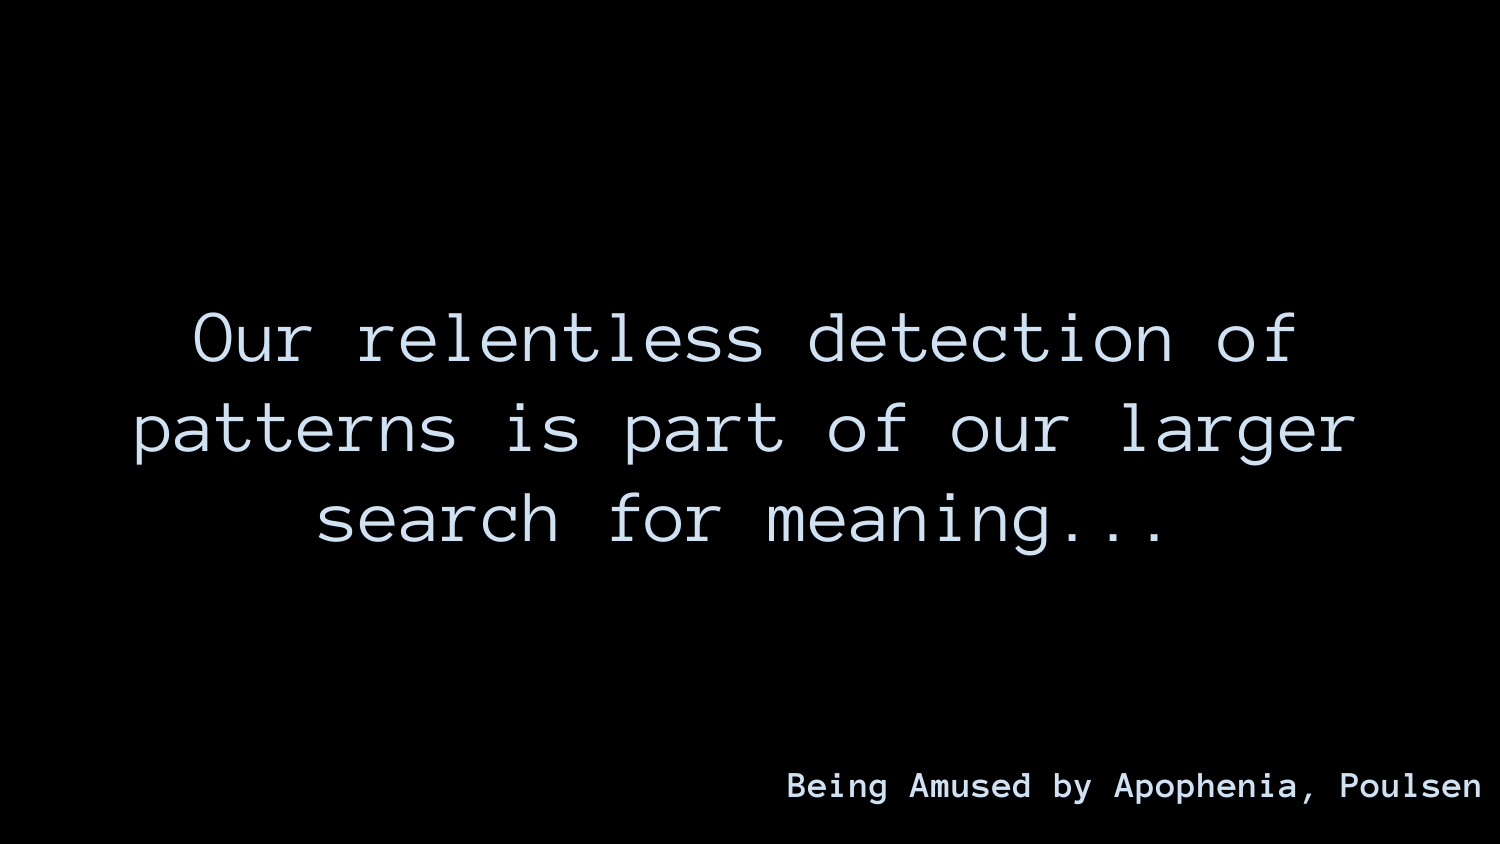

Our relentless detection of patterns is part of our larger search for meaning...
Being Amused by Apophenia, Poulsen